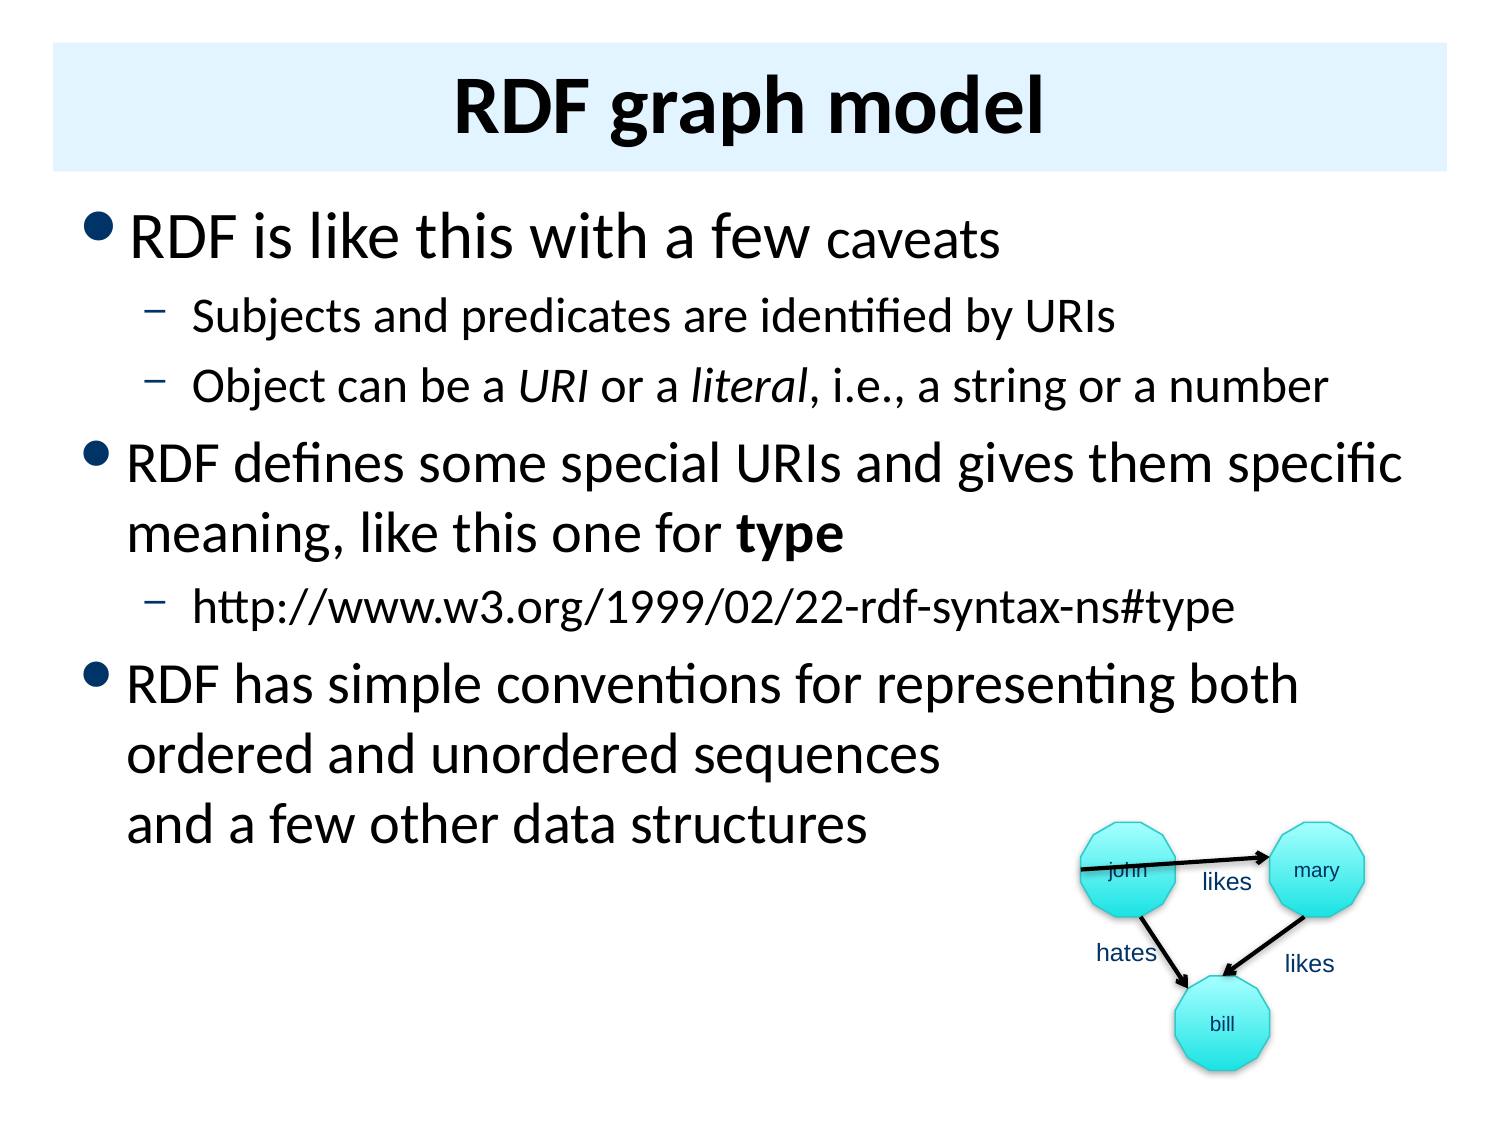

# RDF graph model
RDF is like this with a few caveats
Subjects and predicates are identified by URIs
Object can be a URI or a literal, i.e., a string or a number
RDF defines some special URIs and gives them specific meaning, like this one for type
http://www.w3.org/1999/02/22-rdf-syntax-ns#type
RDF has simple conventions for representing both ordered and unordered sequences
and a few other data structures

john
mary
likes
hates
likes
bill